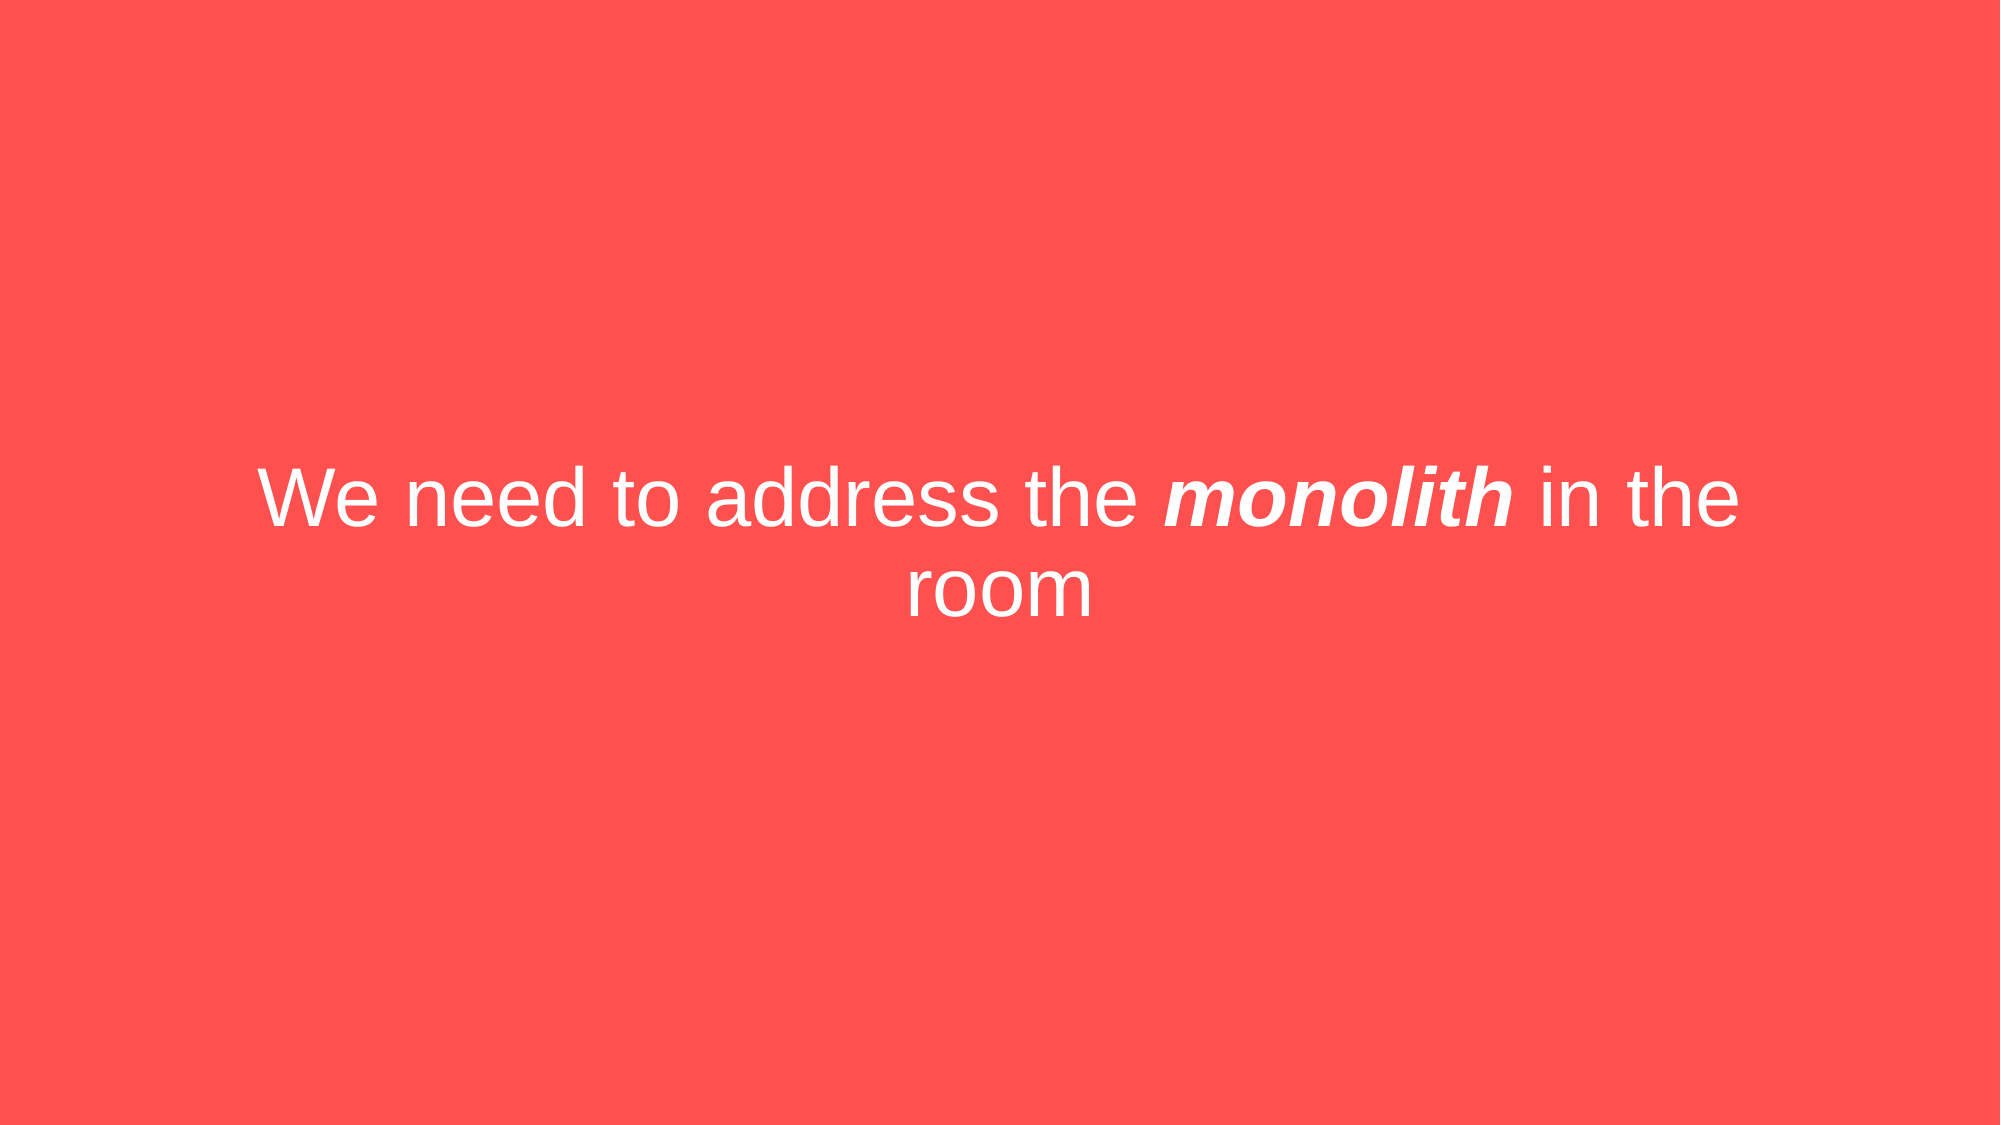

# We need to address the monolith in the room